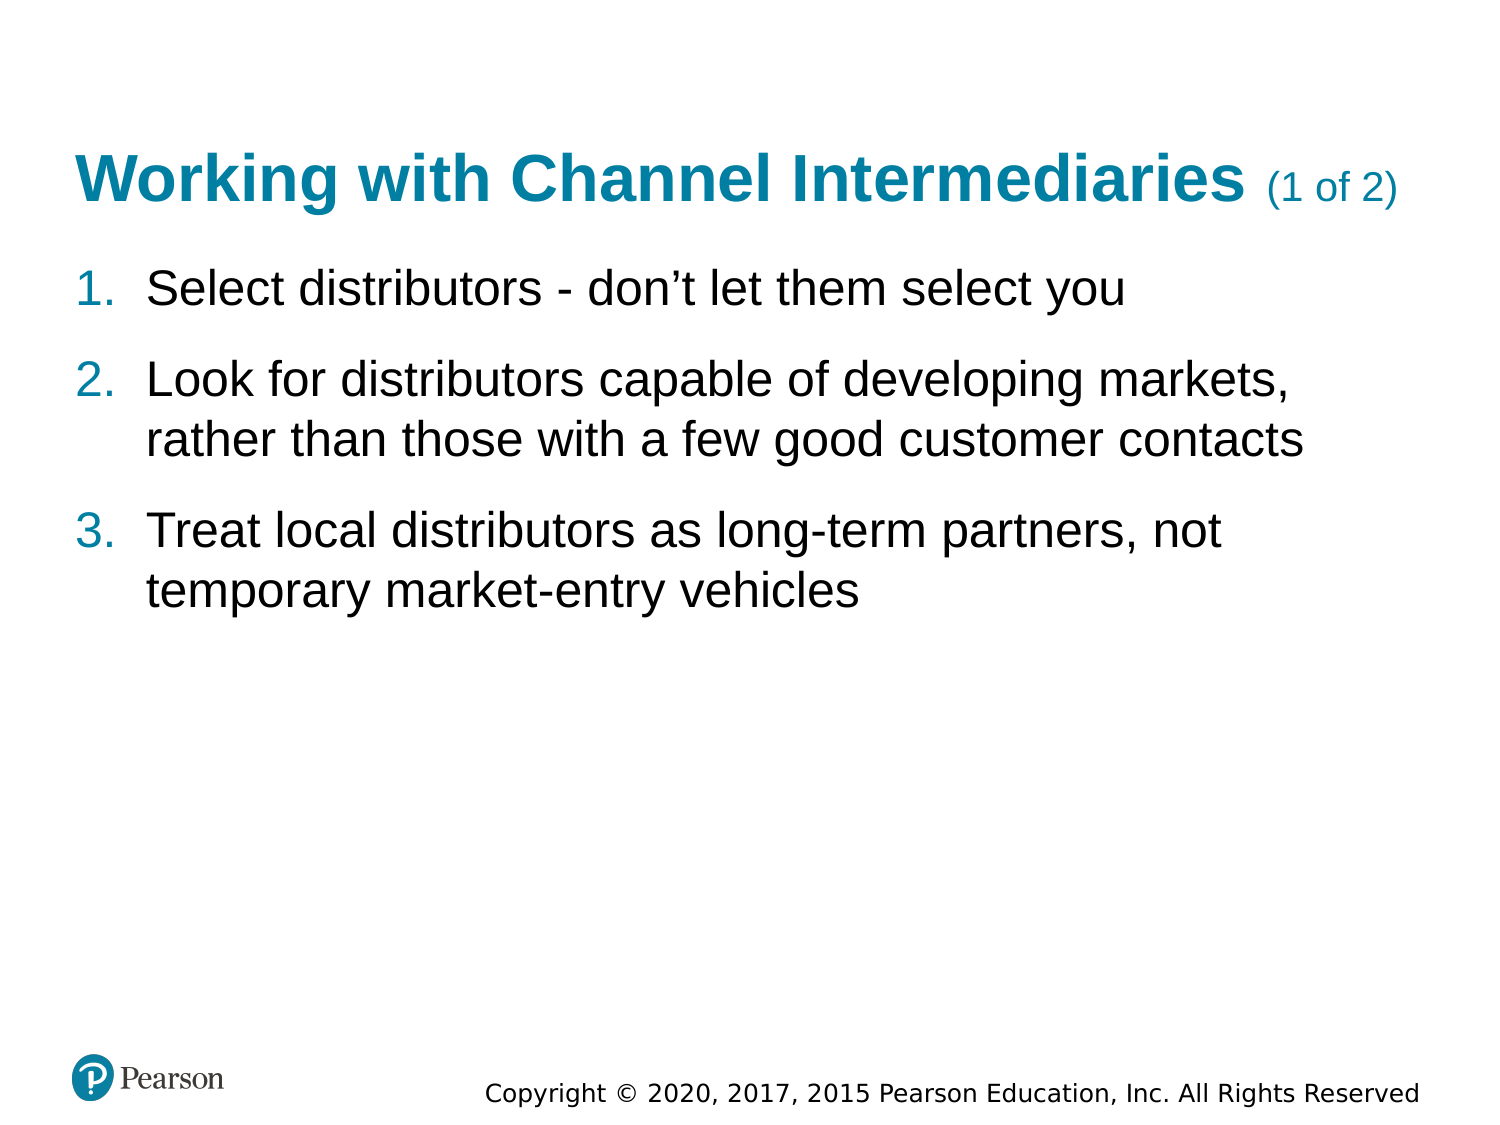

# Working with Channel Intermediaries (1 of 2)
Select distributors - don’t let them select you
Look for distributors capable of developing markets, rather than those with a few good customer contacts
Treat local distributors as long-term partners, not temporary market-entry vehicles